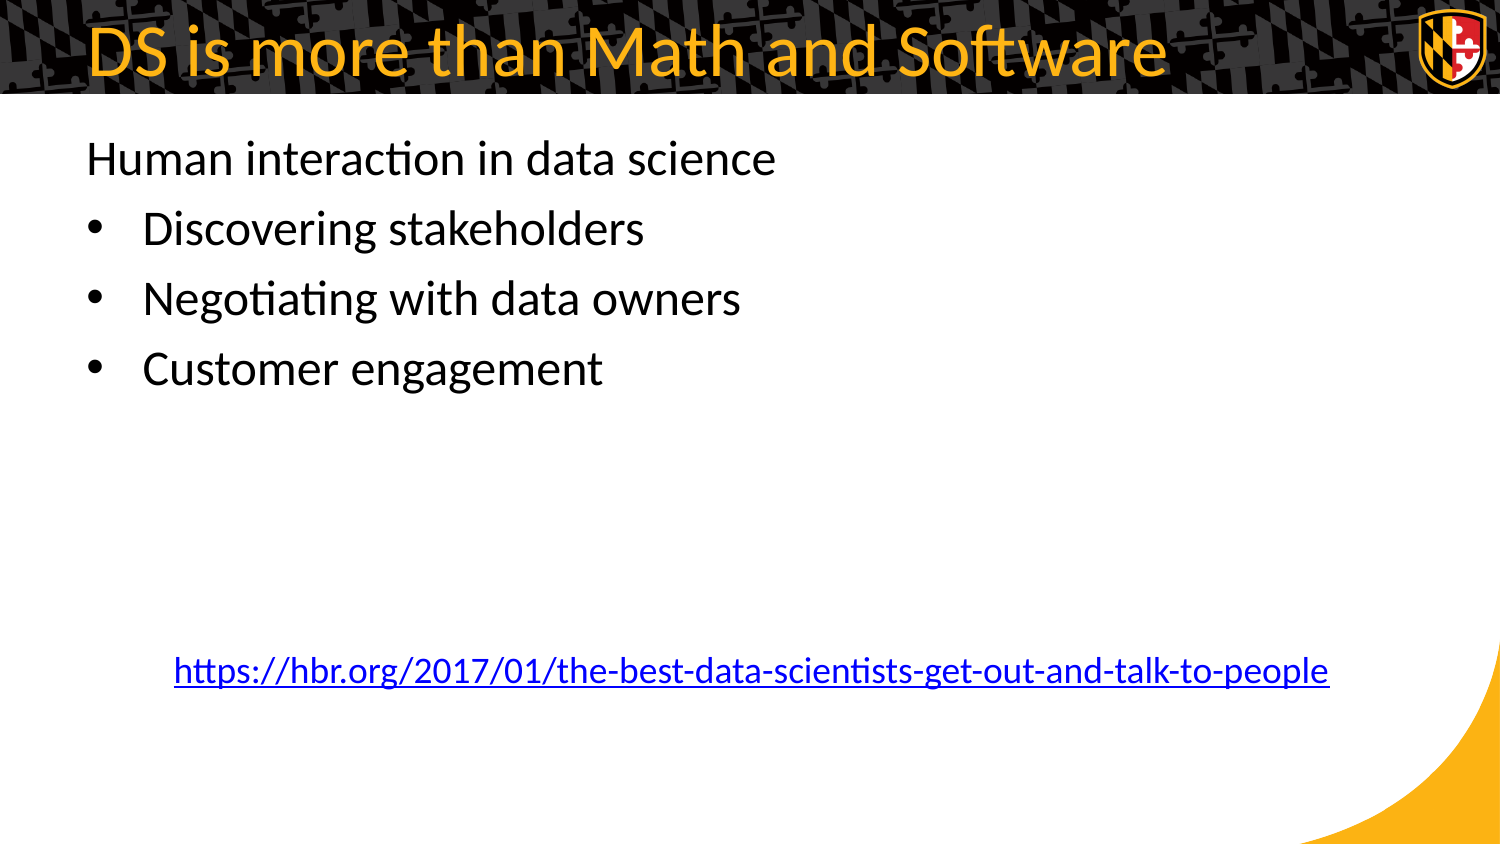

# DS is more than Math and Software
Human interaction in data science
Discovering stakeholders
Negotiating with data owners
Customer engagement
https://hbr.org/2017/01/the-best-data-scientists-get-out-and-talk-to-people